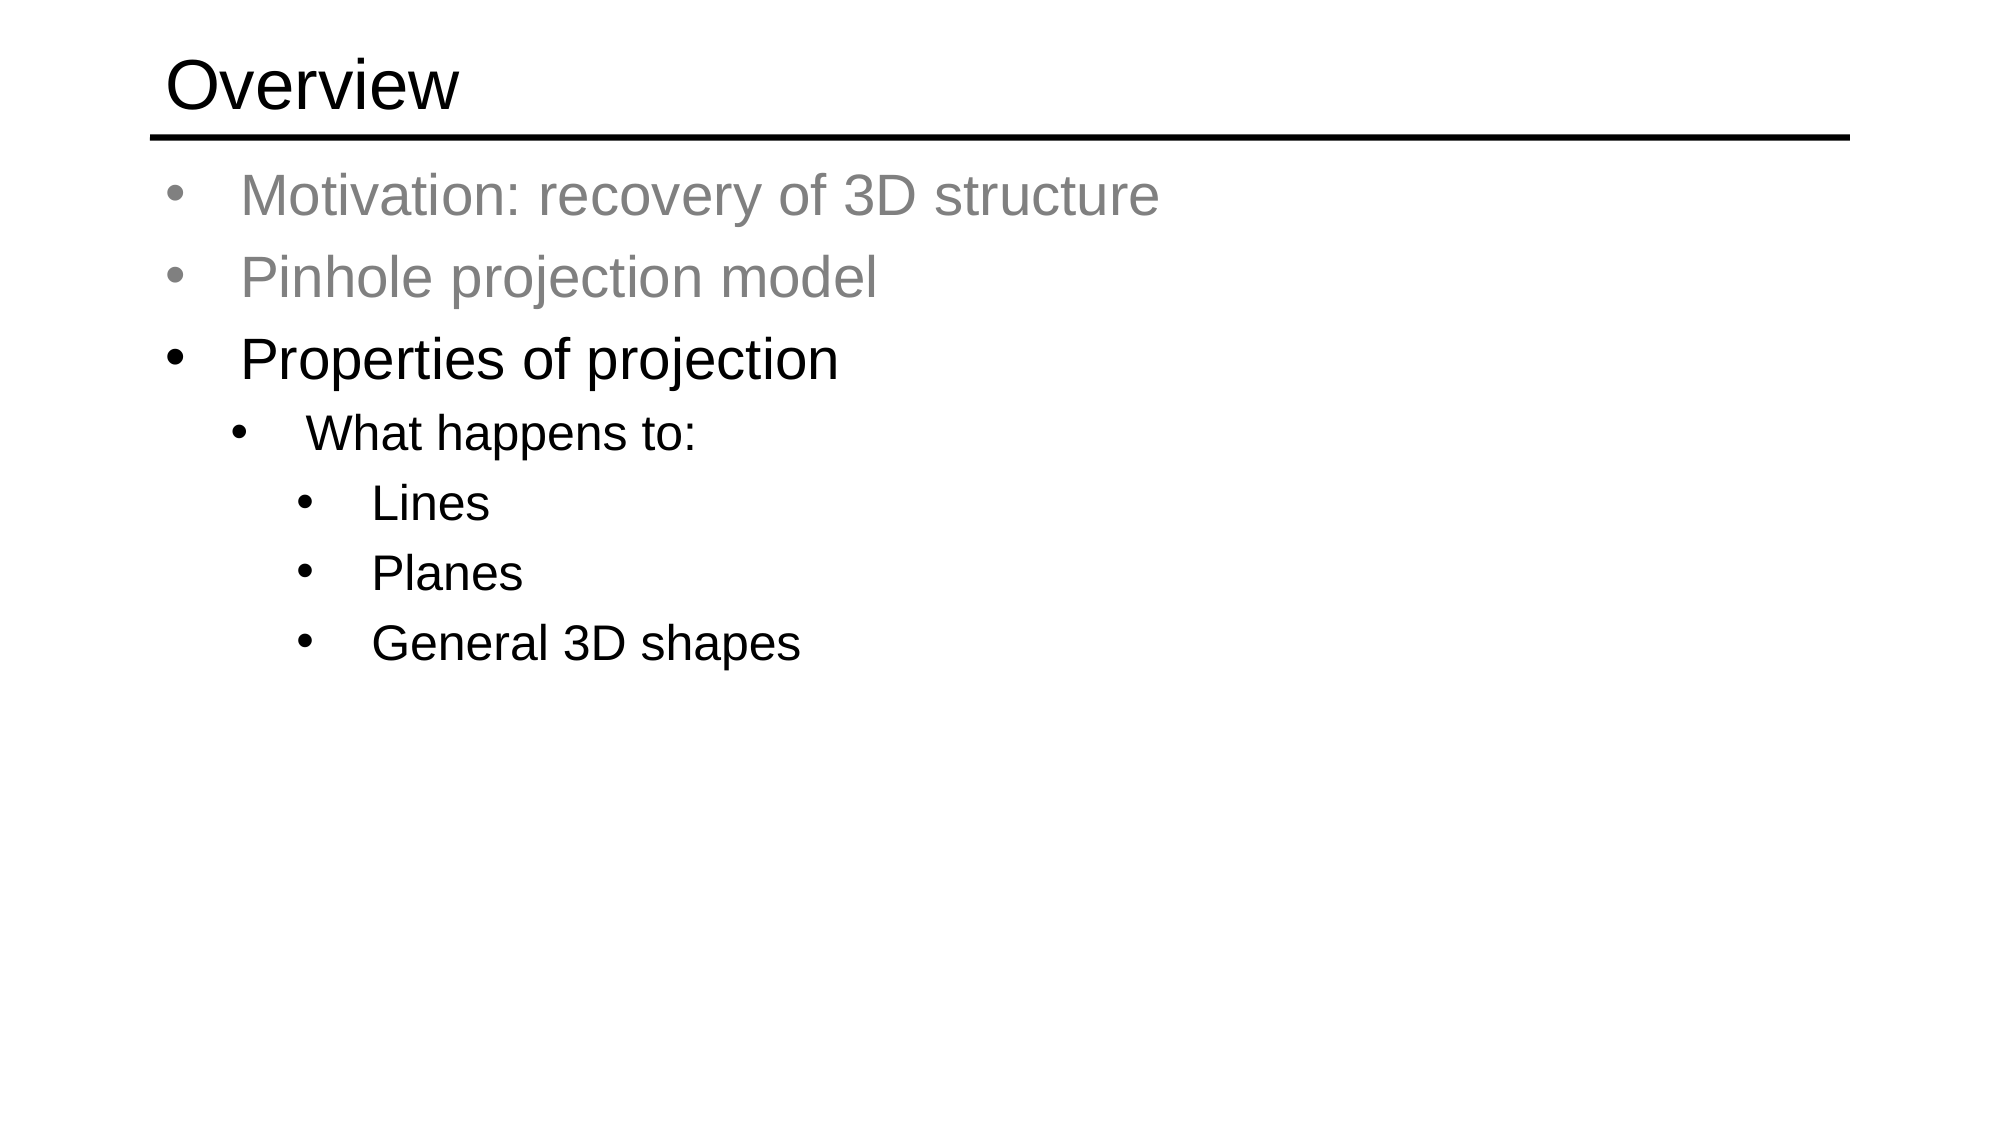

# Overview
Motivation: recovery of 3D structure
Pinhole projection model
Properties of projection
What happens to:
Lines
Planes
General 3D shapes